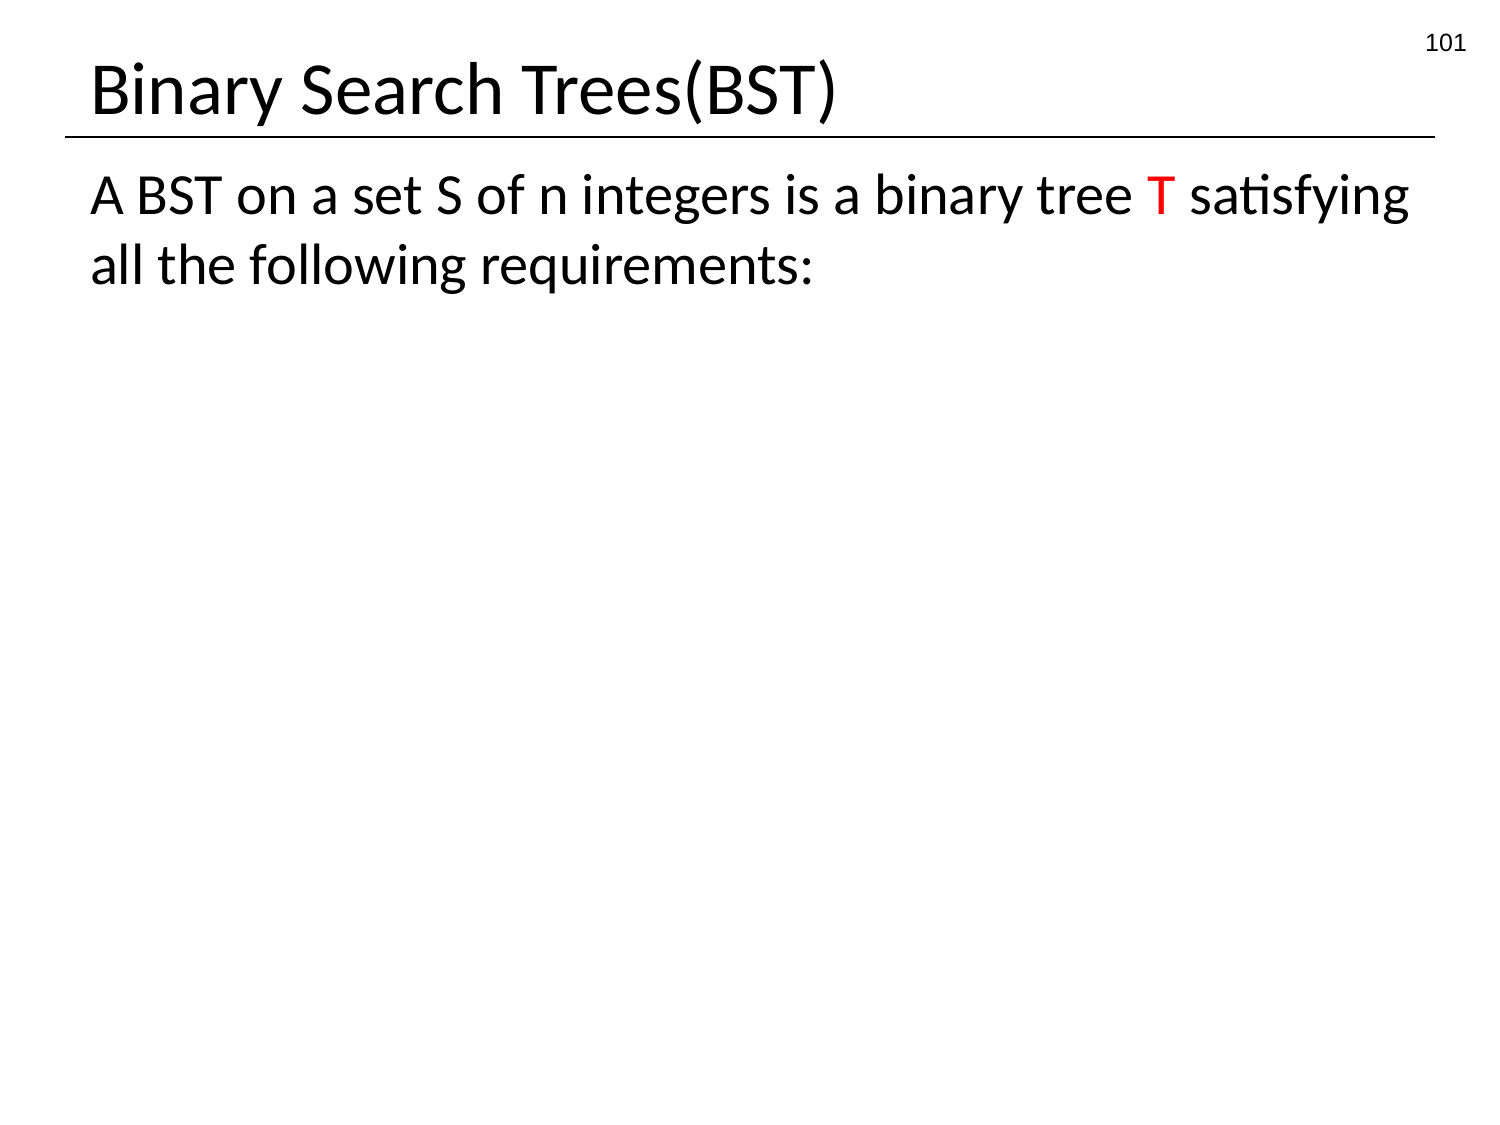

101
# Binary Search Trees(BST)
A BST on a set S of n integers is a binary tree T satisfying all the following requirements: